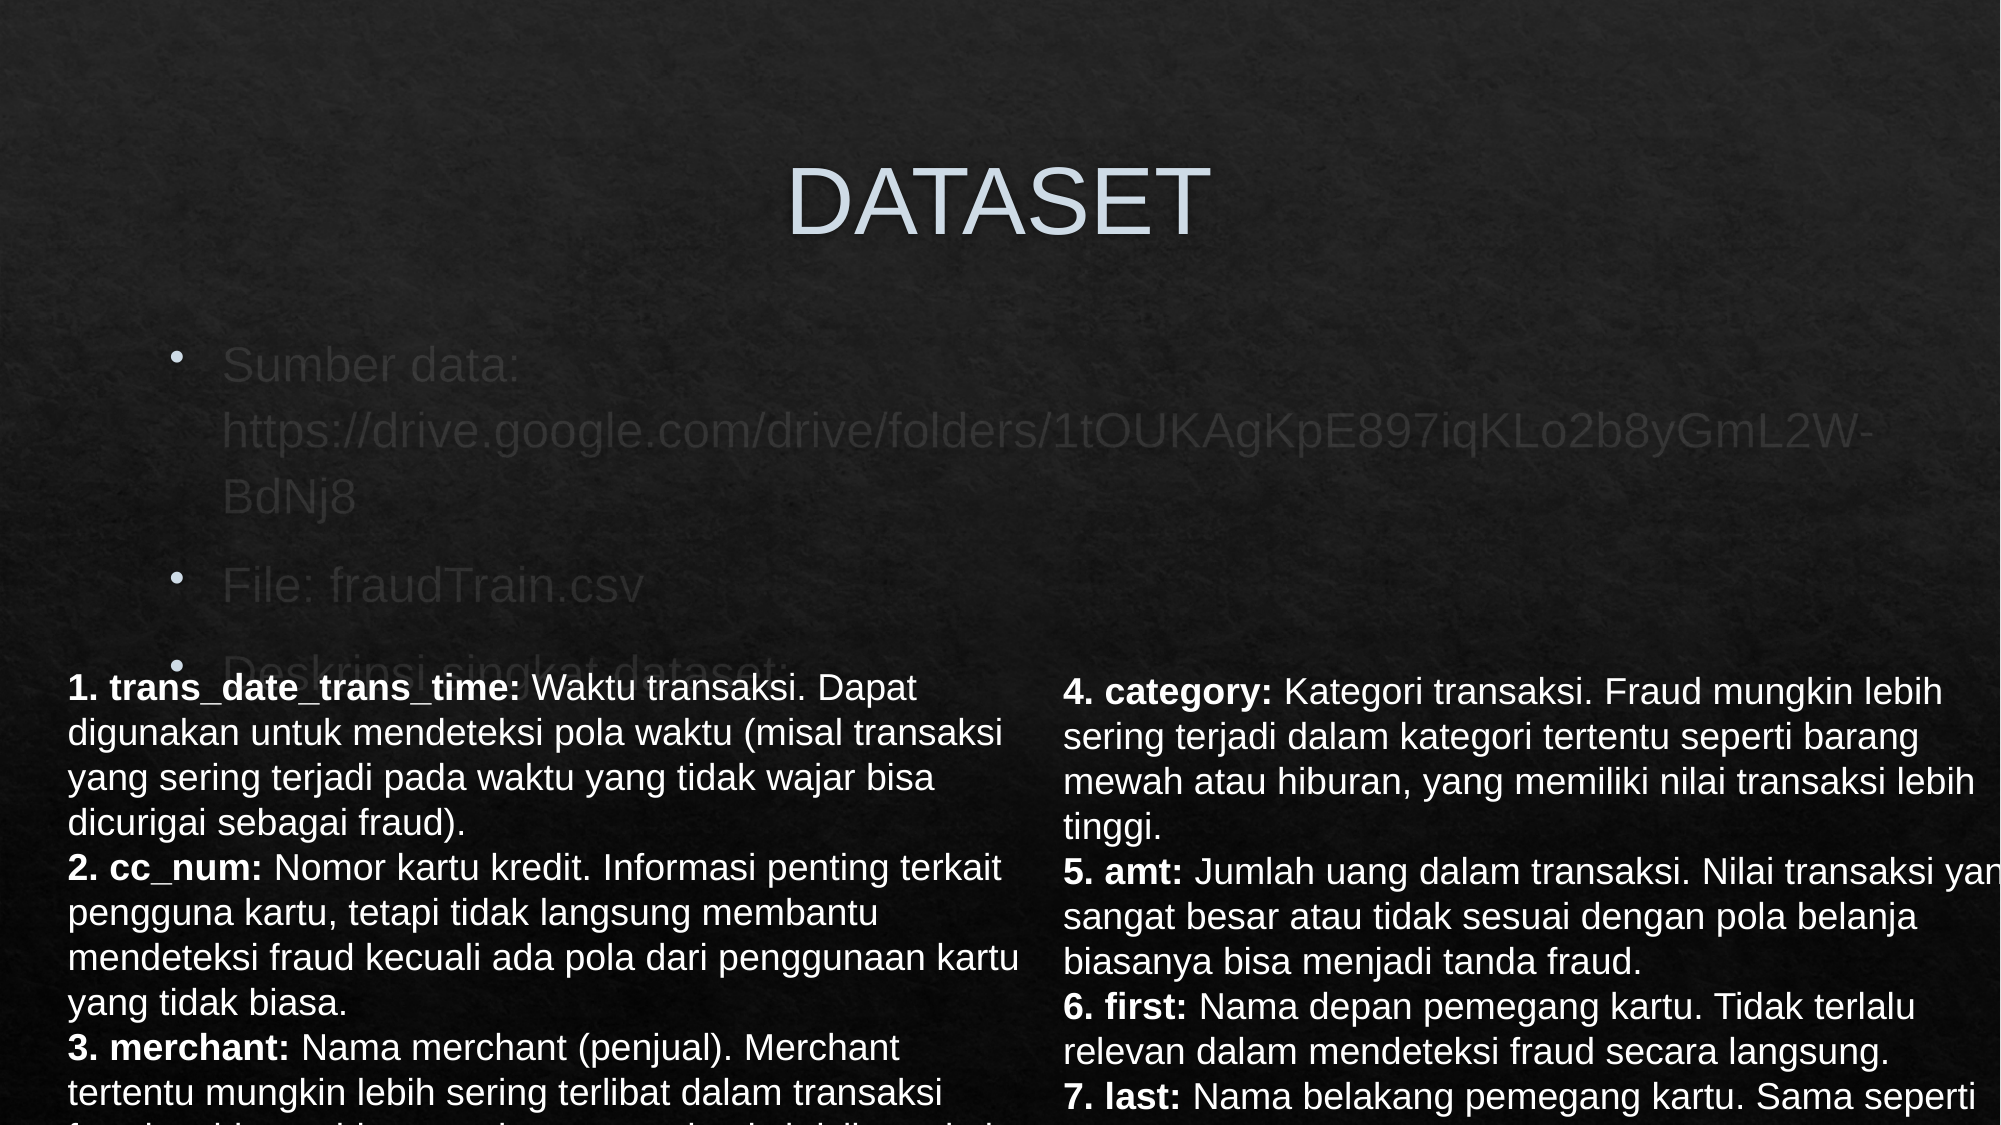

# DATASET
Sumber data: https://drive.google.com/drive/folders/1tOUKAgKpE897iqKLo2b8yGmL2W-BdNj8
File: fraudTrain.csv
Deskripsi singkat dataset:
1. trans_date_trans_time: Waktu transaksi. Dapat digunakan untuk mendeteksi pola waktu (misal transaksi yang sering terjadi pada waktu yang tidak wajar bisa dicurigai sebagai fraud).
2. cc_num: Nomor kartu kredit. Informasi penting terkait pengguna kartu, tetapi tidak langsung membantu mendeteksi fraud kecuali ada pola dari penggunaan kartu yang tidak biasa.
3. merchant: Nama merchant (penjual). Merchant tertentu mungkin lebih sering terlibat dalam transaksi fraud, sehingga bisa membantu mendeteksi risiko terkait merchant.
4. category: Kategori transaksi. Fraud mungkin lebih sering terjadi dalam kategori tertentu seperti barang mewah atau hiburan, yang memiliki nilai transaksi lebih tinggi.
5. amt: Jumlah uang dalam transaksi. Nilai transaksi yang sangat besar atau tidak sesuai dengan pola belanja biasanya bisa menjadi tanda fraud.
6. first: Nama depan pemegang kartu. Tidak terlalu relevan dalam mendeteksi fraud secara langsung.
7. last: Nama belakang pemegang kartu. Sama seperti first, tidak relevan secara langsung.